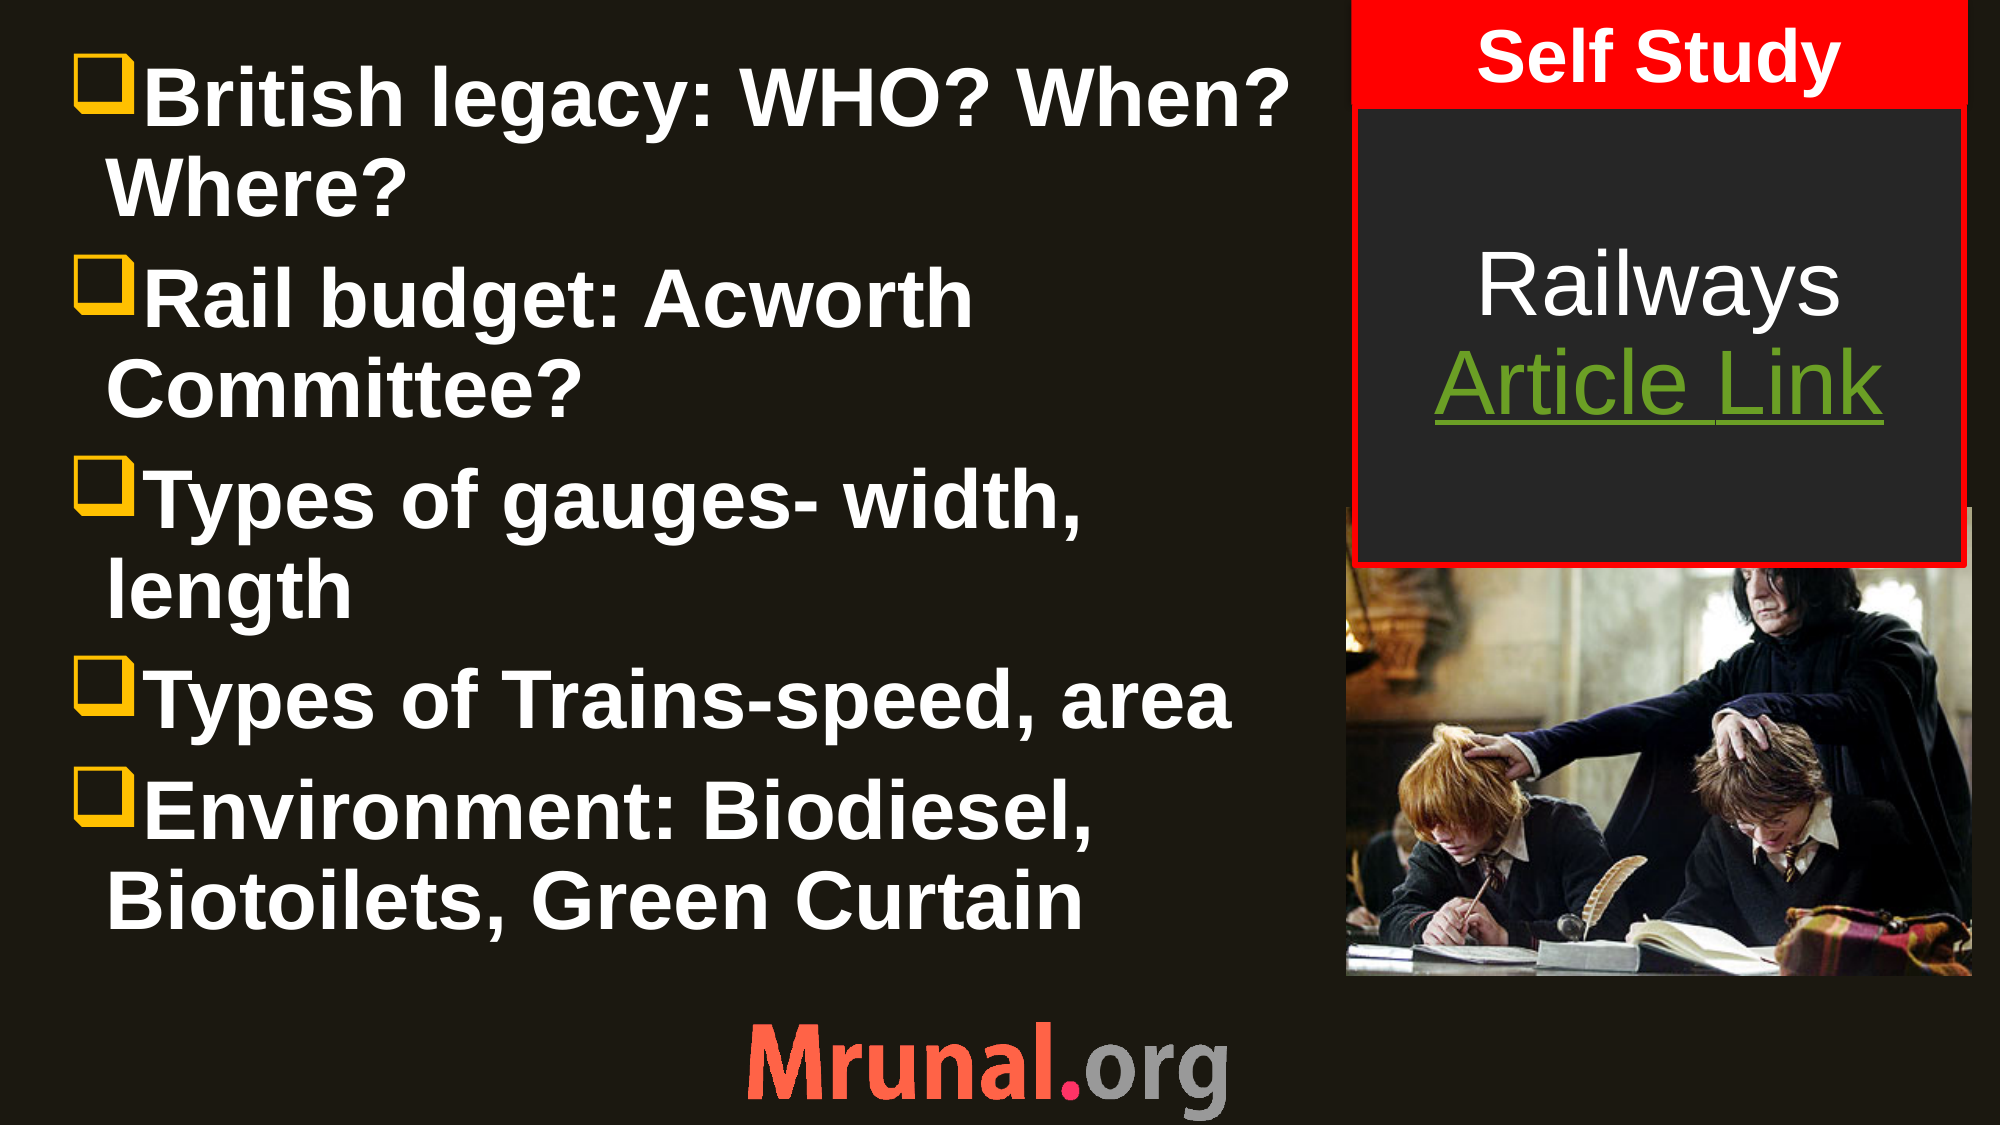

British legacy: WHO? When? Where?
Rail budget: Acworth Committee?
Types of gauges- width, length
Types of Trains-speed, area
Environment: Biodiesel, Biotoilets, Green Curtain

# Railways Article Link